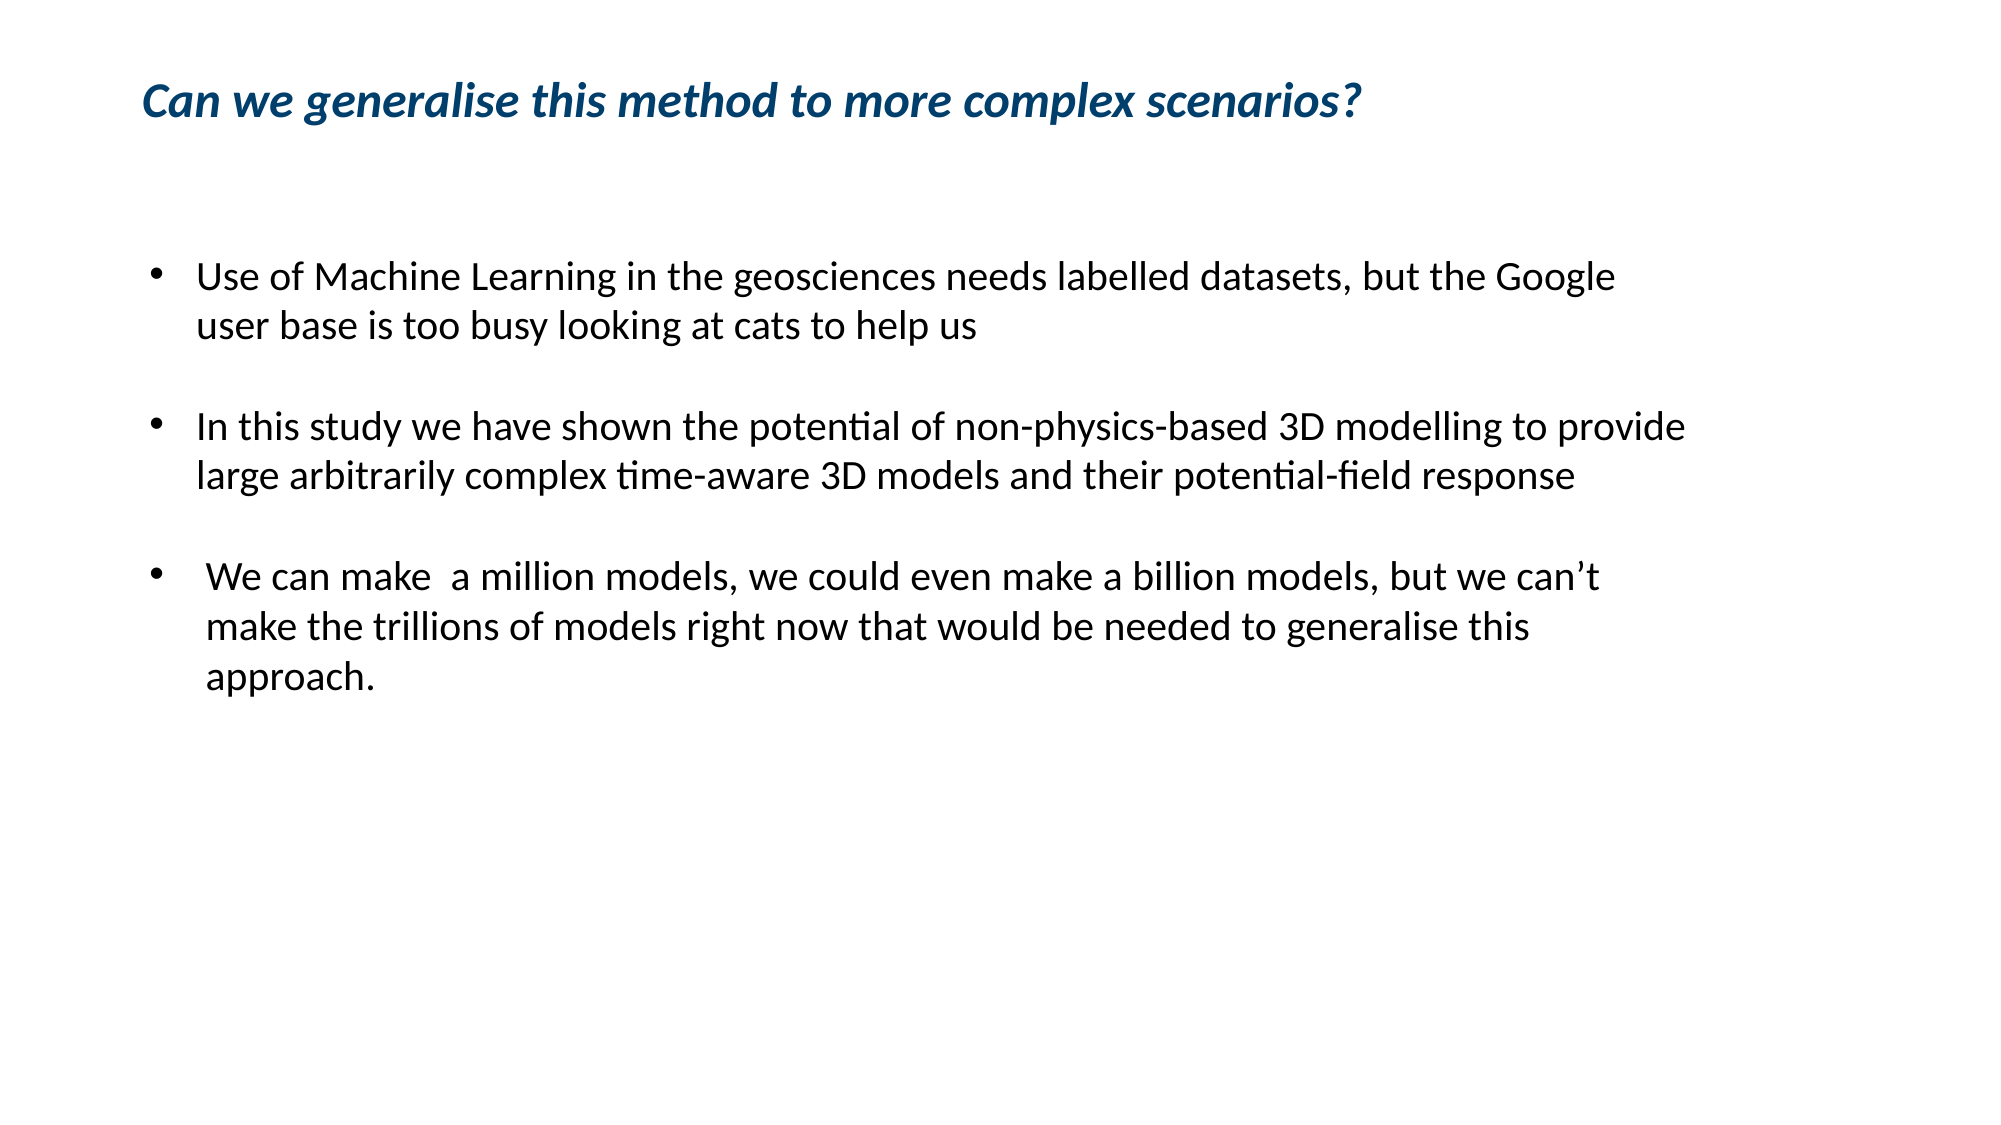

Can we generalise this method to more complex scenarios?
Use of Machine Learning in the geosciences needs labelled datasets, but the Google user base is too busy looking at cats to help us
In this study we have shown the potential of non-physics-based 3D modelling to provide large arbitrarily complex time-aware 3D models and their potential-field response
We can make  a million models, we could even make a billion models, but we can’t make the trillions of models right now that would be needed to generalise this approach.